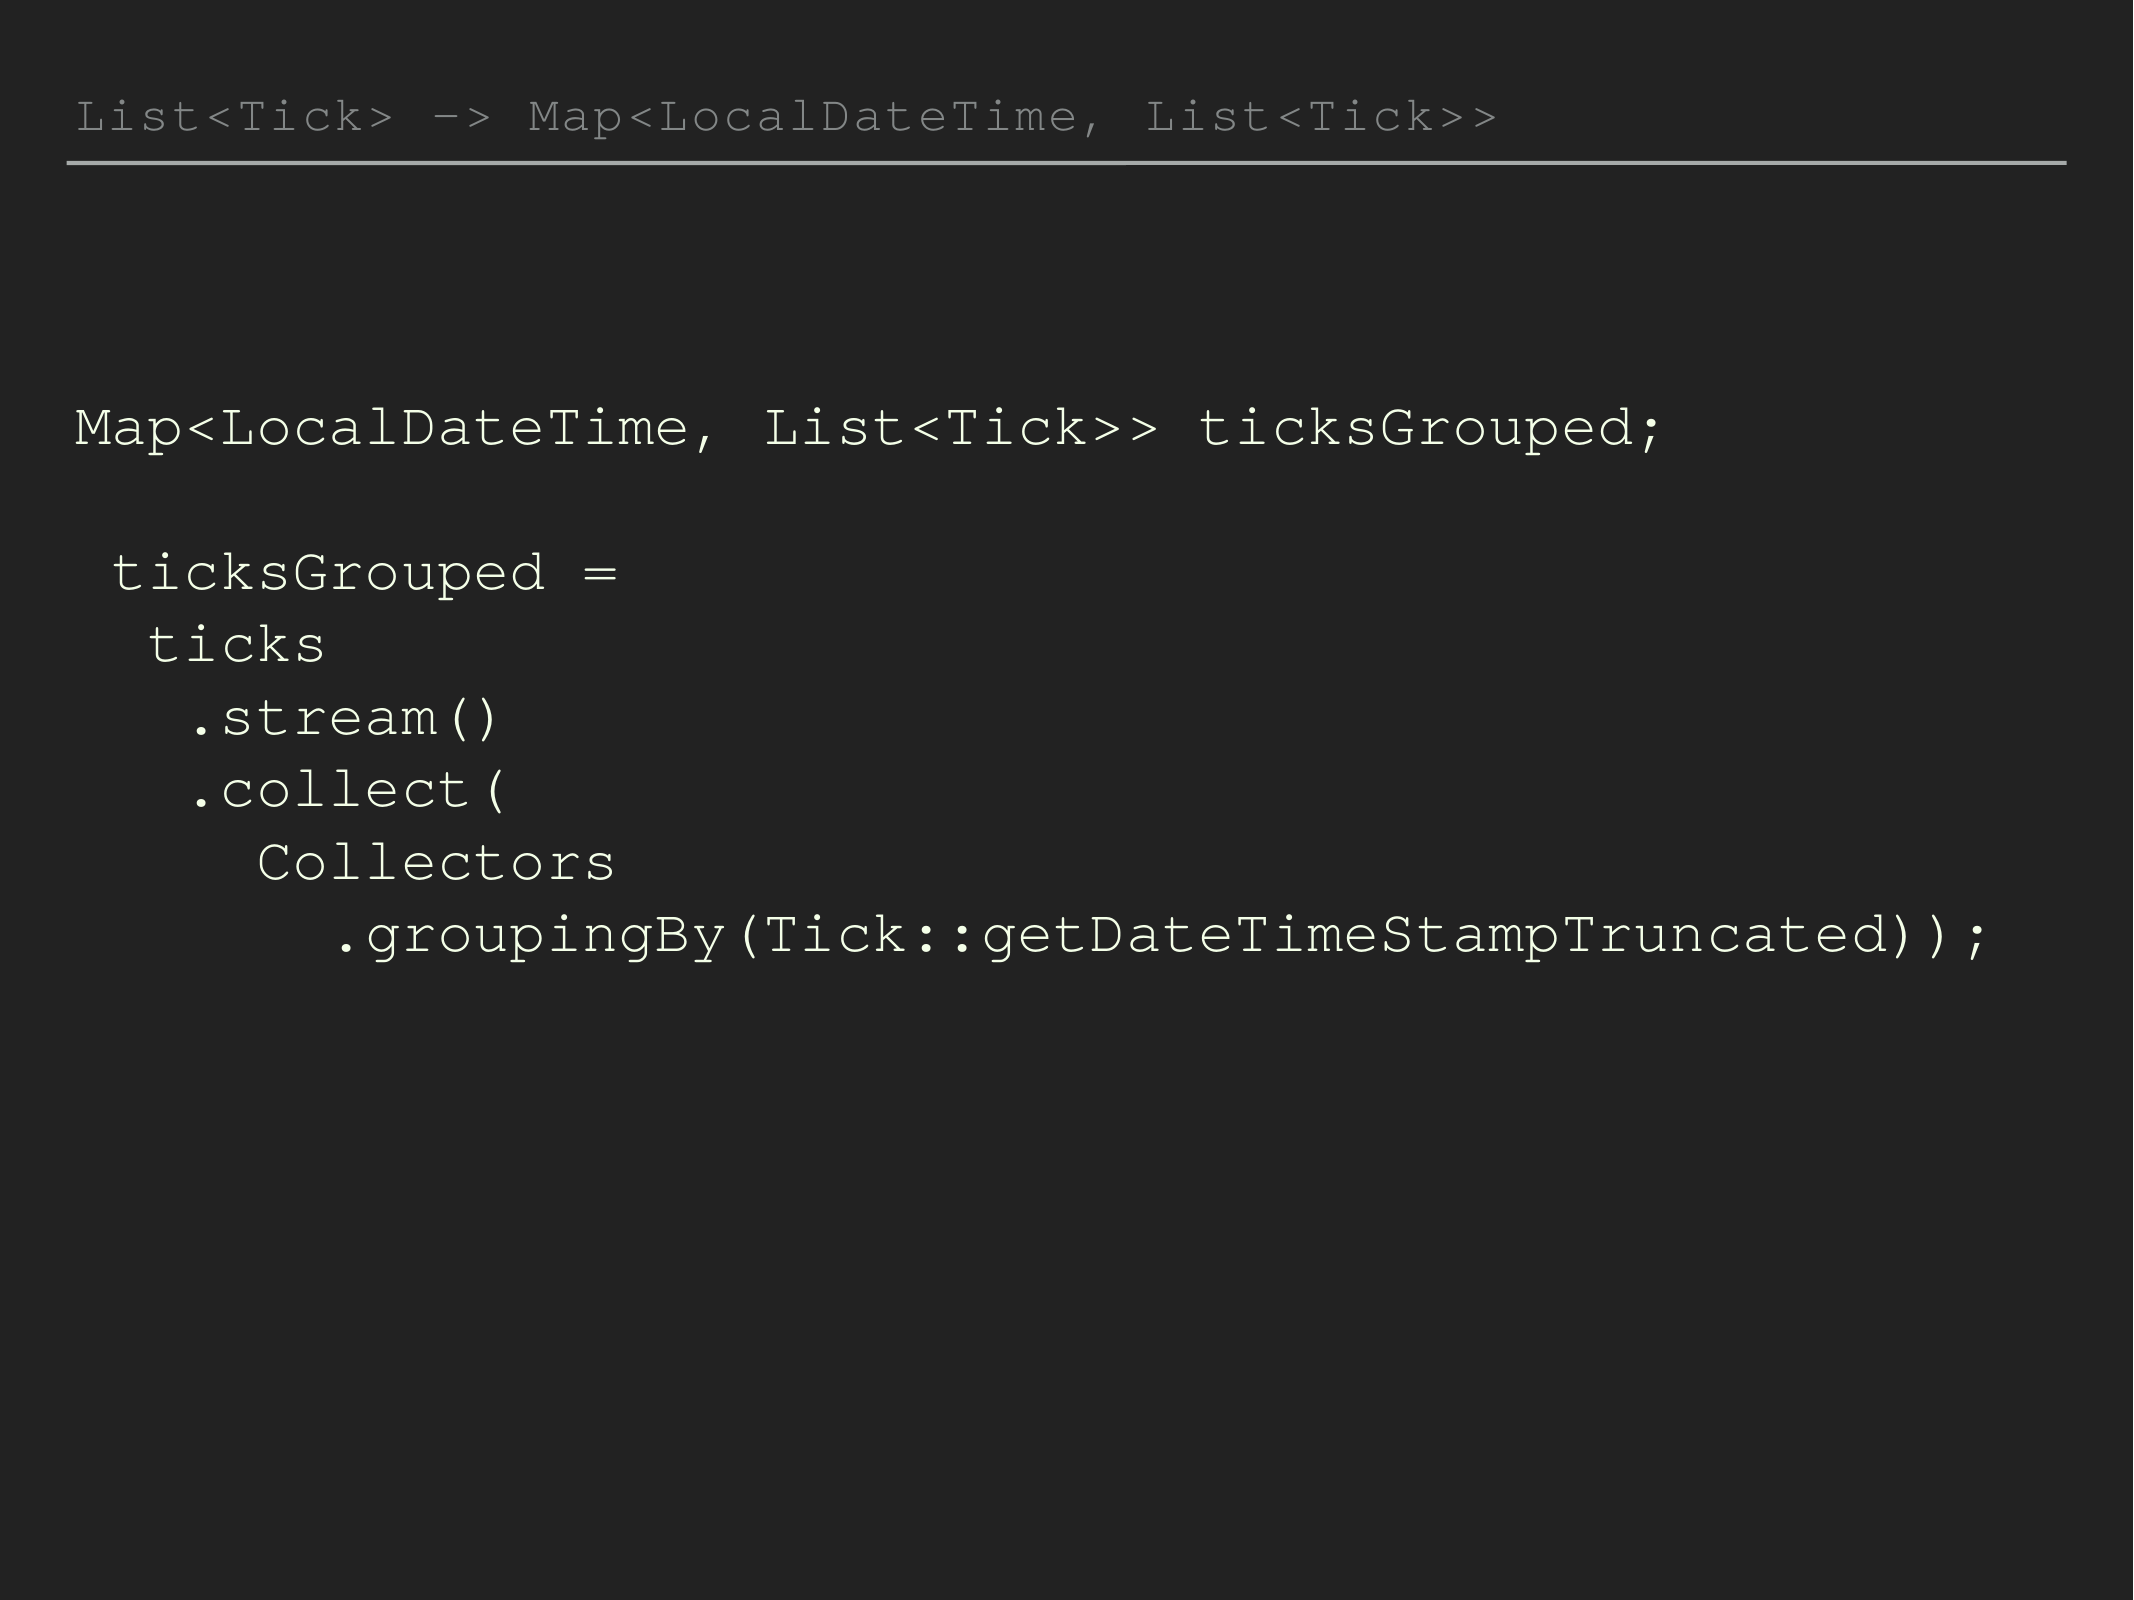

List<Tick> -> Map<LocalDateTime, List<Tick>>

Map<LocalDateTime, List<Tick>> ticksGrouped;
 ticksGrouped =
  ticks
   .stream()
   .collect(
     Collectors
       .groupingBy(Tick::getDateTimeStampTruncated));